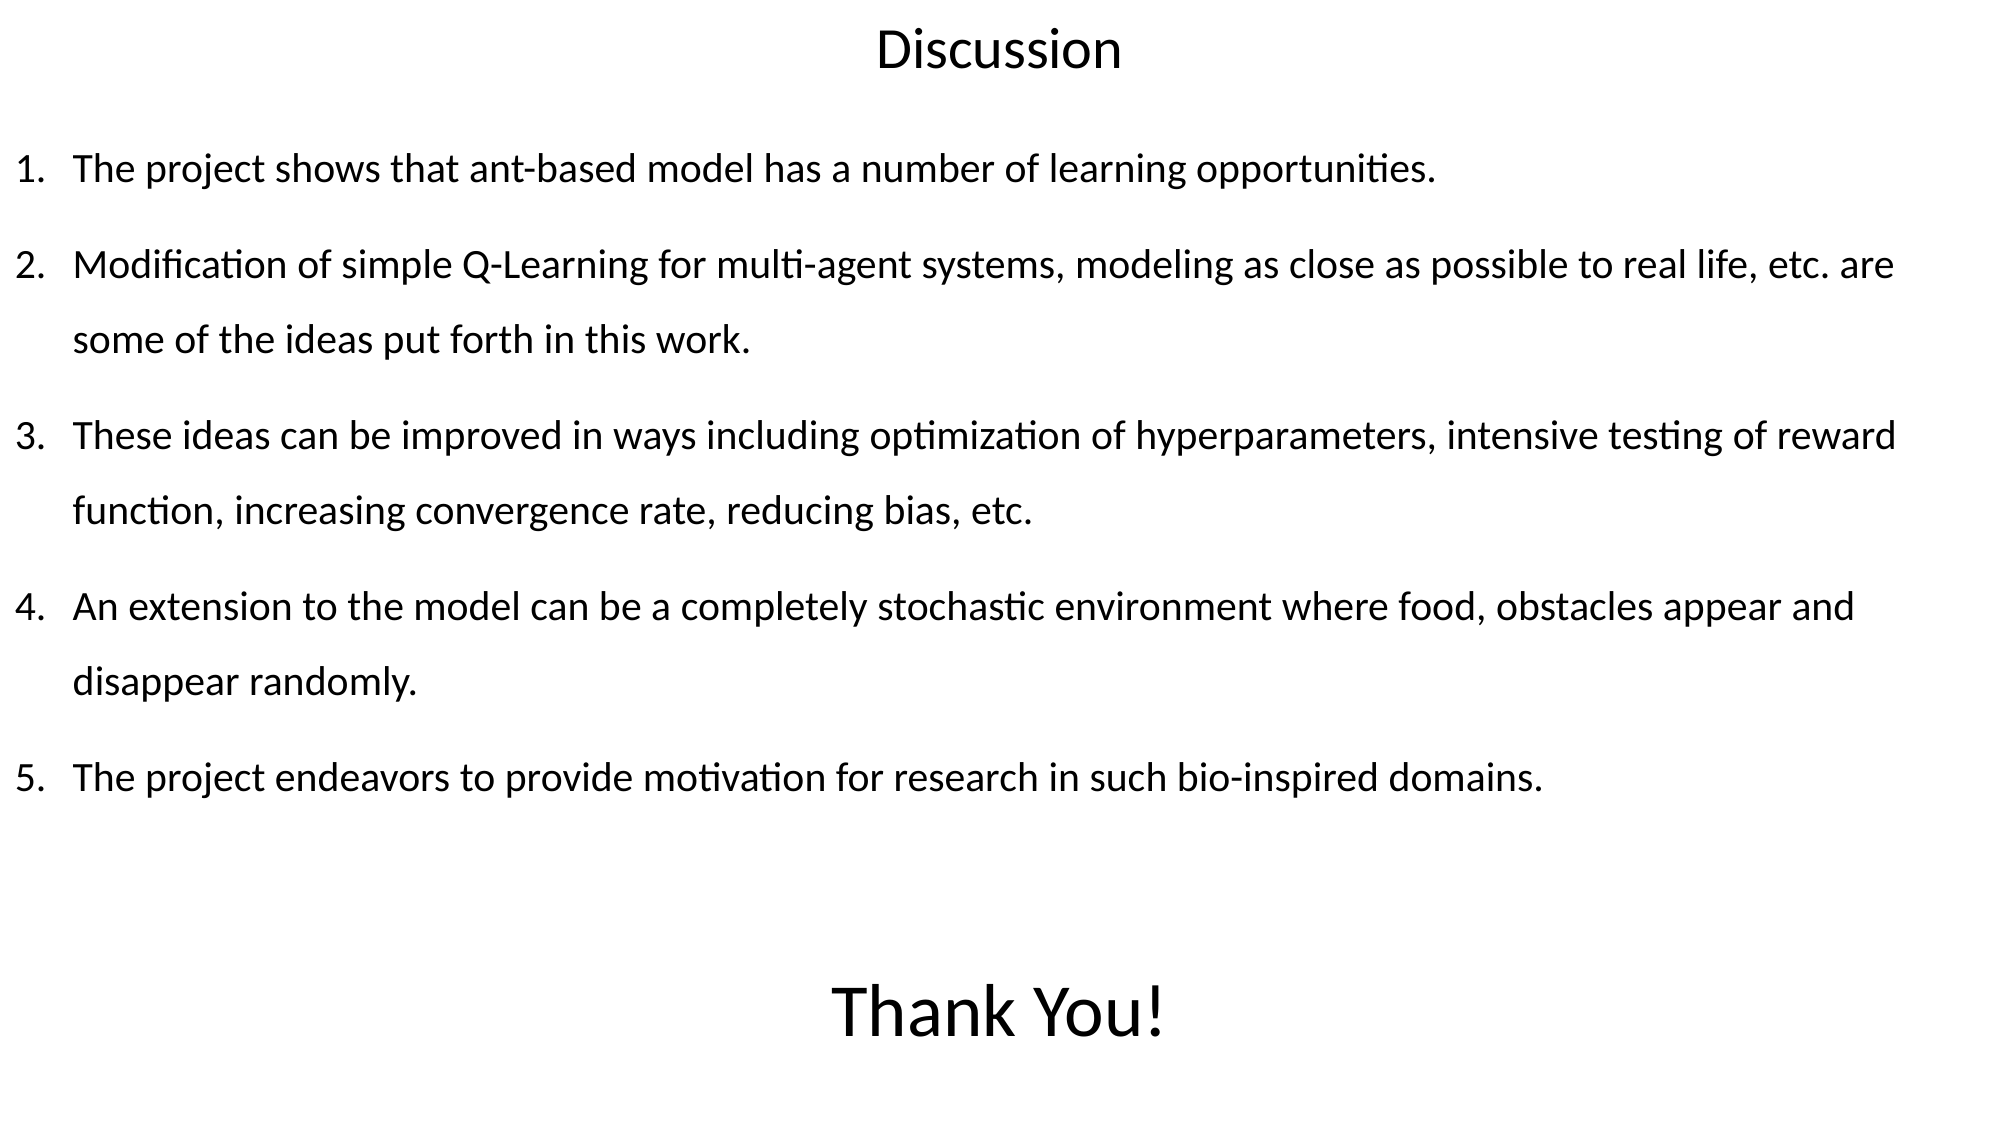

Discussion
The project shows that ant-based model has a number of learning opportunities.
Modification of simple Q-Learning for multi-agent systems, modeling as close as possible to real life, etc. are some of the ideas put forth in this work.
These ideas can be improved in ways including optimization of hyperparameters, intensive testing of reward function, increasing convergence rate, reducing bias, etc.
An extension to the model can be a completely stochastic environment where food, obstacles appear and disappear randomly.
The project endeavors to provide motivation for research in such bio-inspired domains.

Thank You!